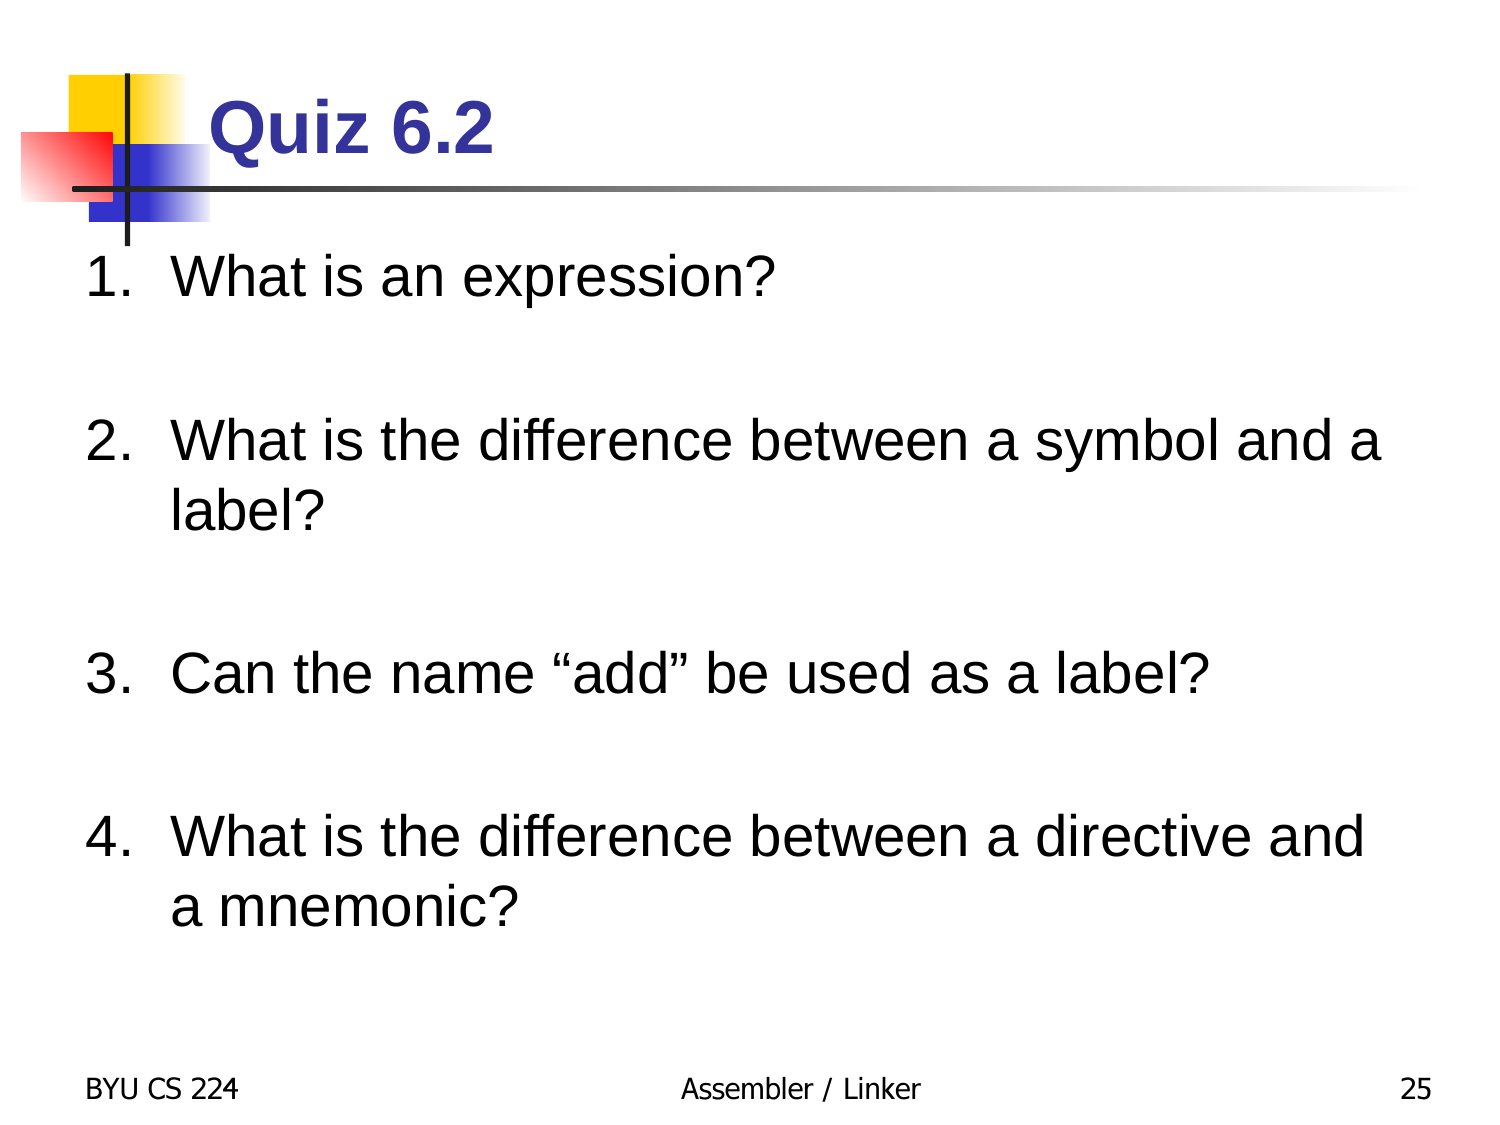

# Quiz 6.2
What is an expression?

What is the difference between a symbol and a label?

Can the name “add” be used as a label?

What is the difference between a directive and a mnemonic?

BYU CS 224
Assembler / Linker
25